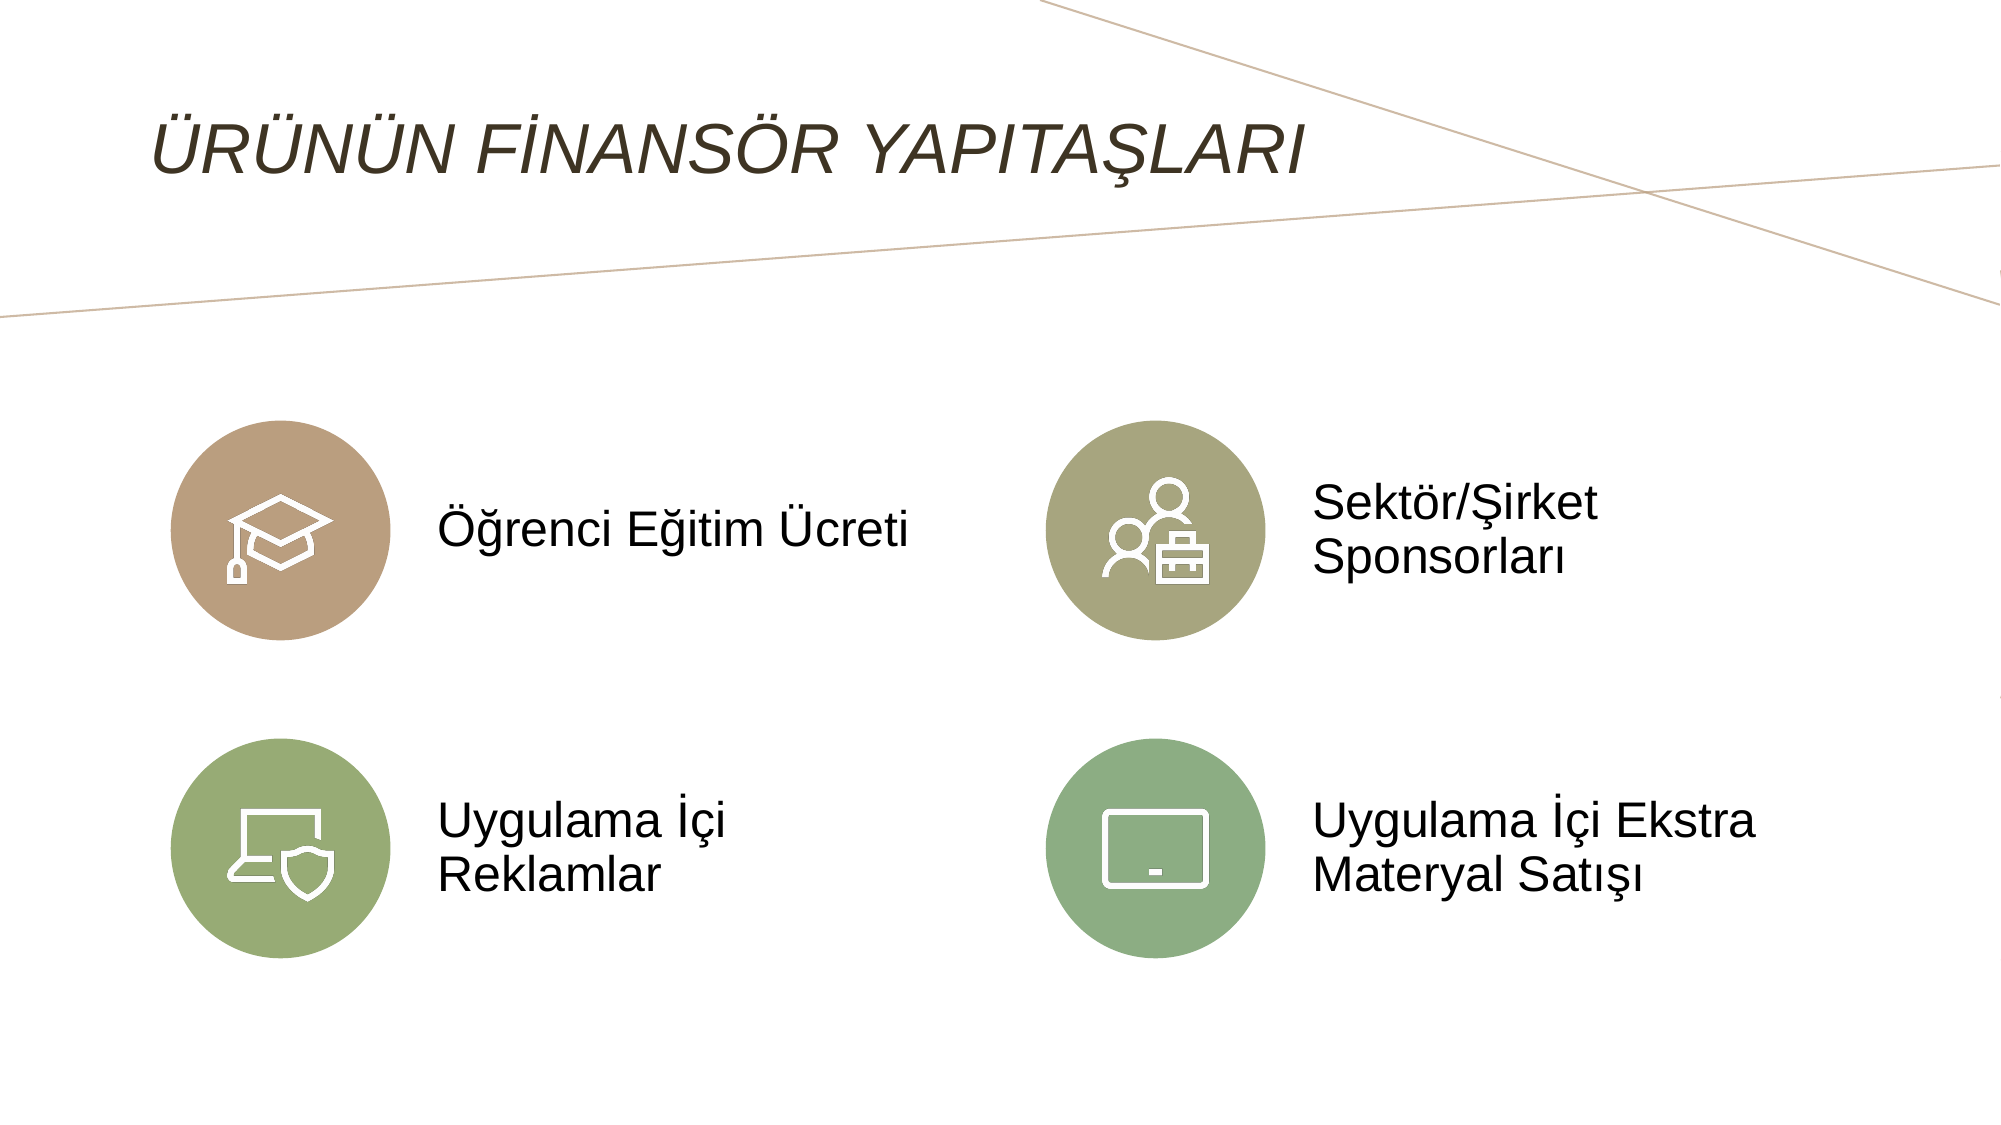

# Ürünün Finansör Yapıtaşları
Öğrenci Eğitim Ücreti
Sektör/Şirket Sponsorları
Uygulama İçi Reklamlar
Uygulama İçi Ekstra Materyal Satışı